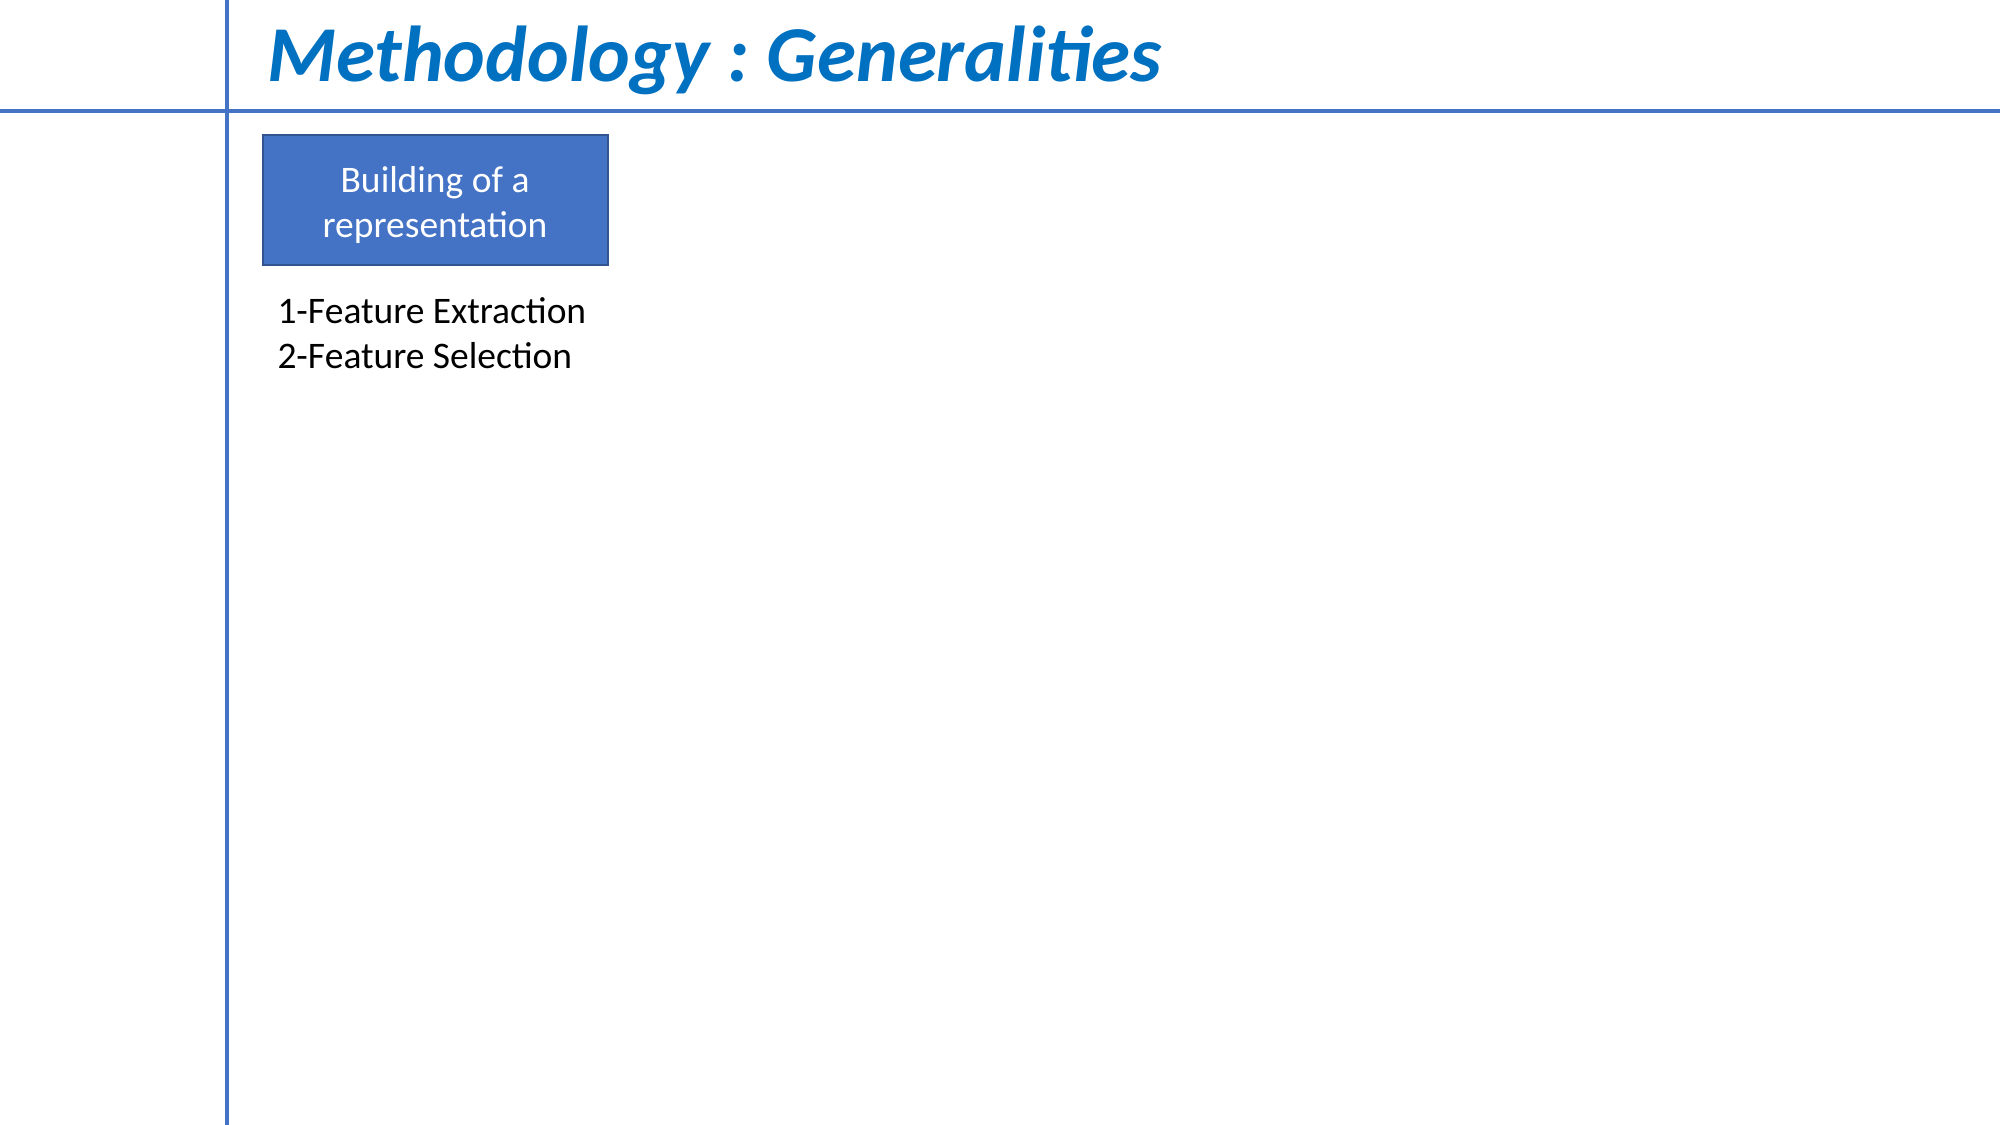

Methodology : Generalities
Building of a representation
1-Feature Extraction
2-Feature Selection